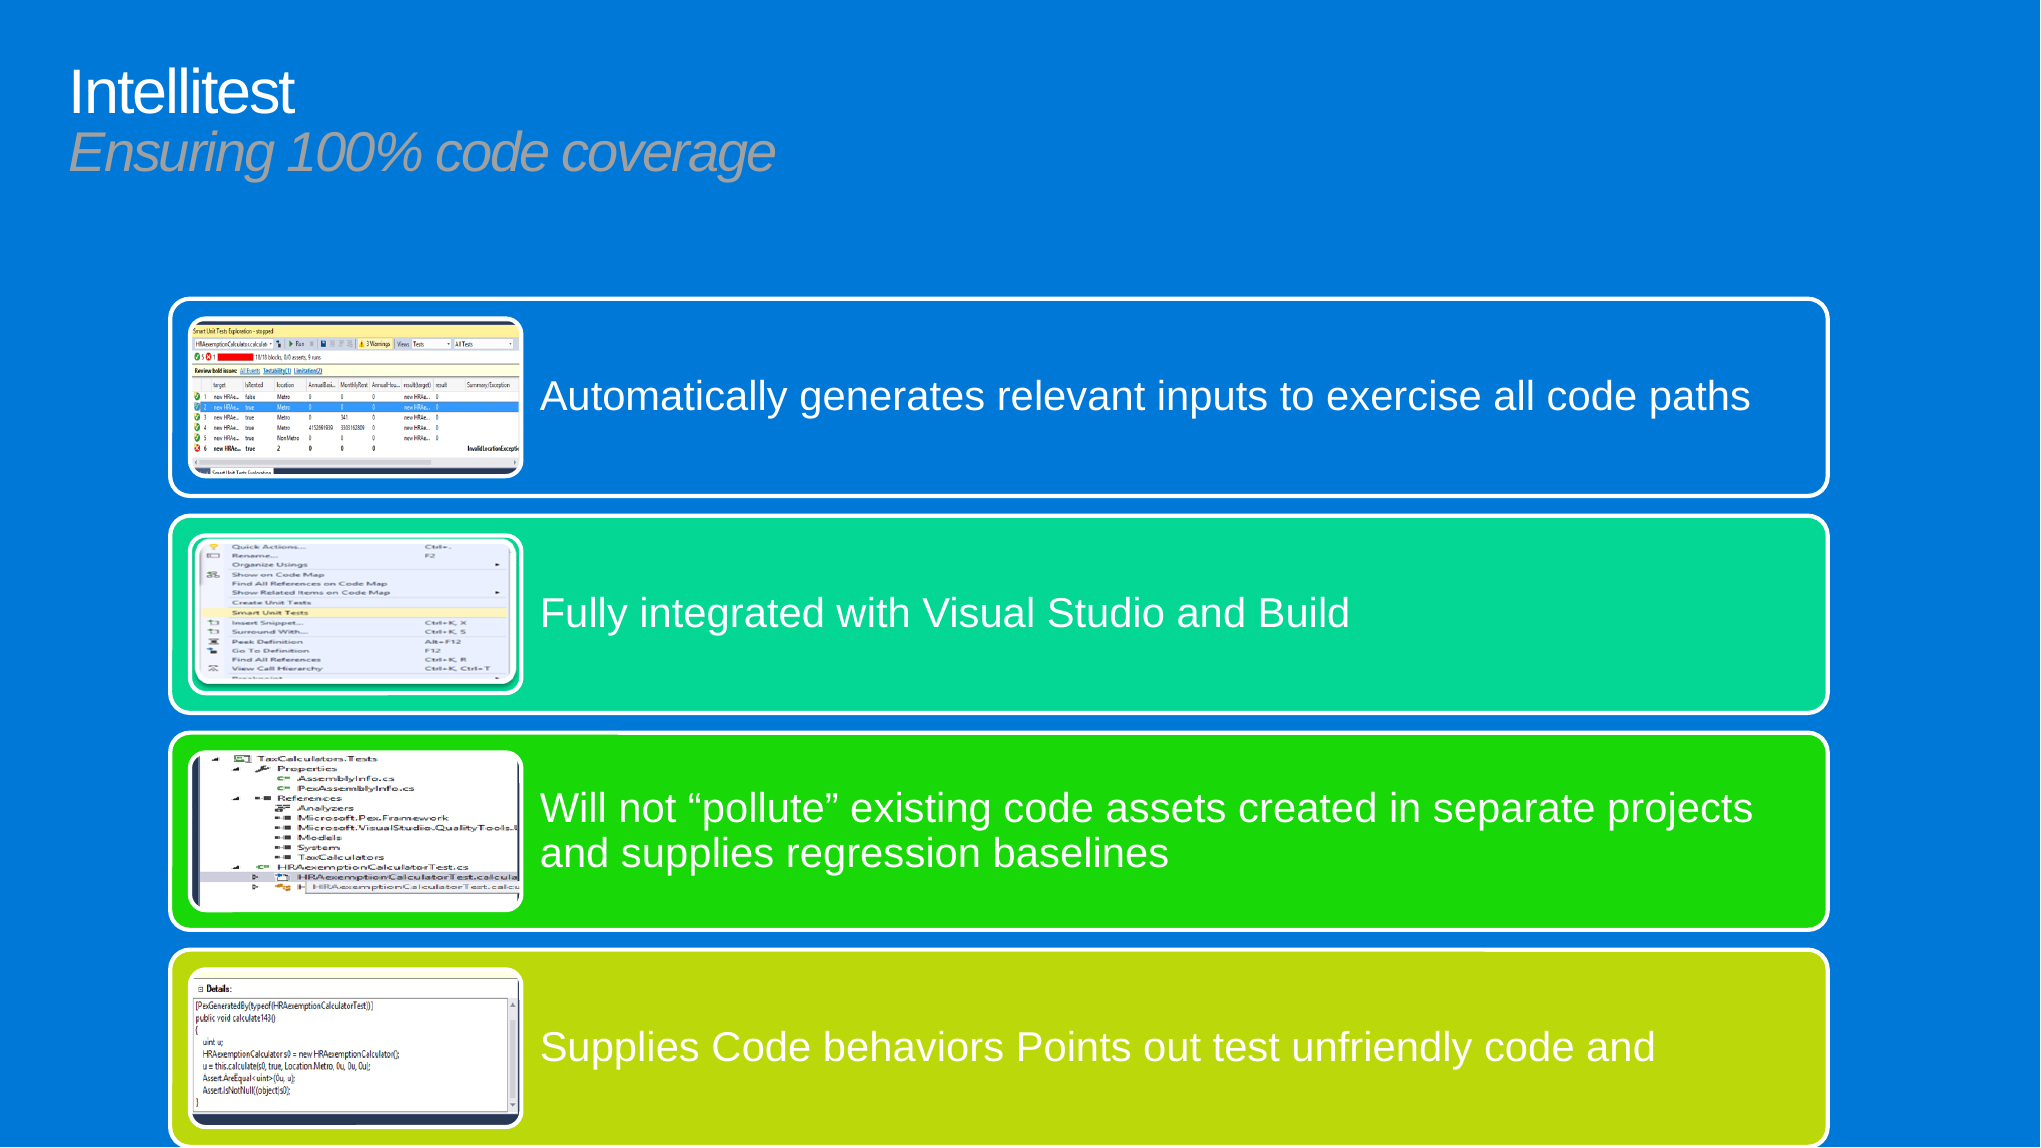

Intellitest
Ensuring 100% code coverage
Automatically generates relevant inputs to exercise all code paths

Fully integrated with Visual Studio and Build

Will not “pollute” existing code assets created in separate projects and supplies regression baselines

Supplies Code behaviors Points out test unfriendly code and